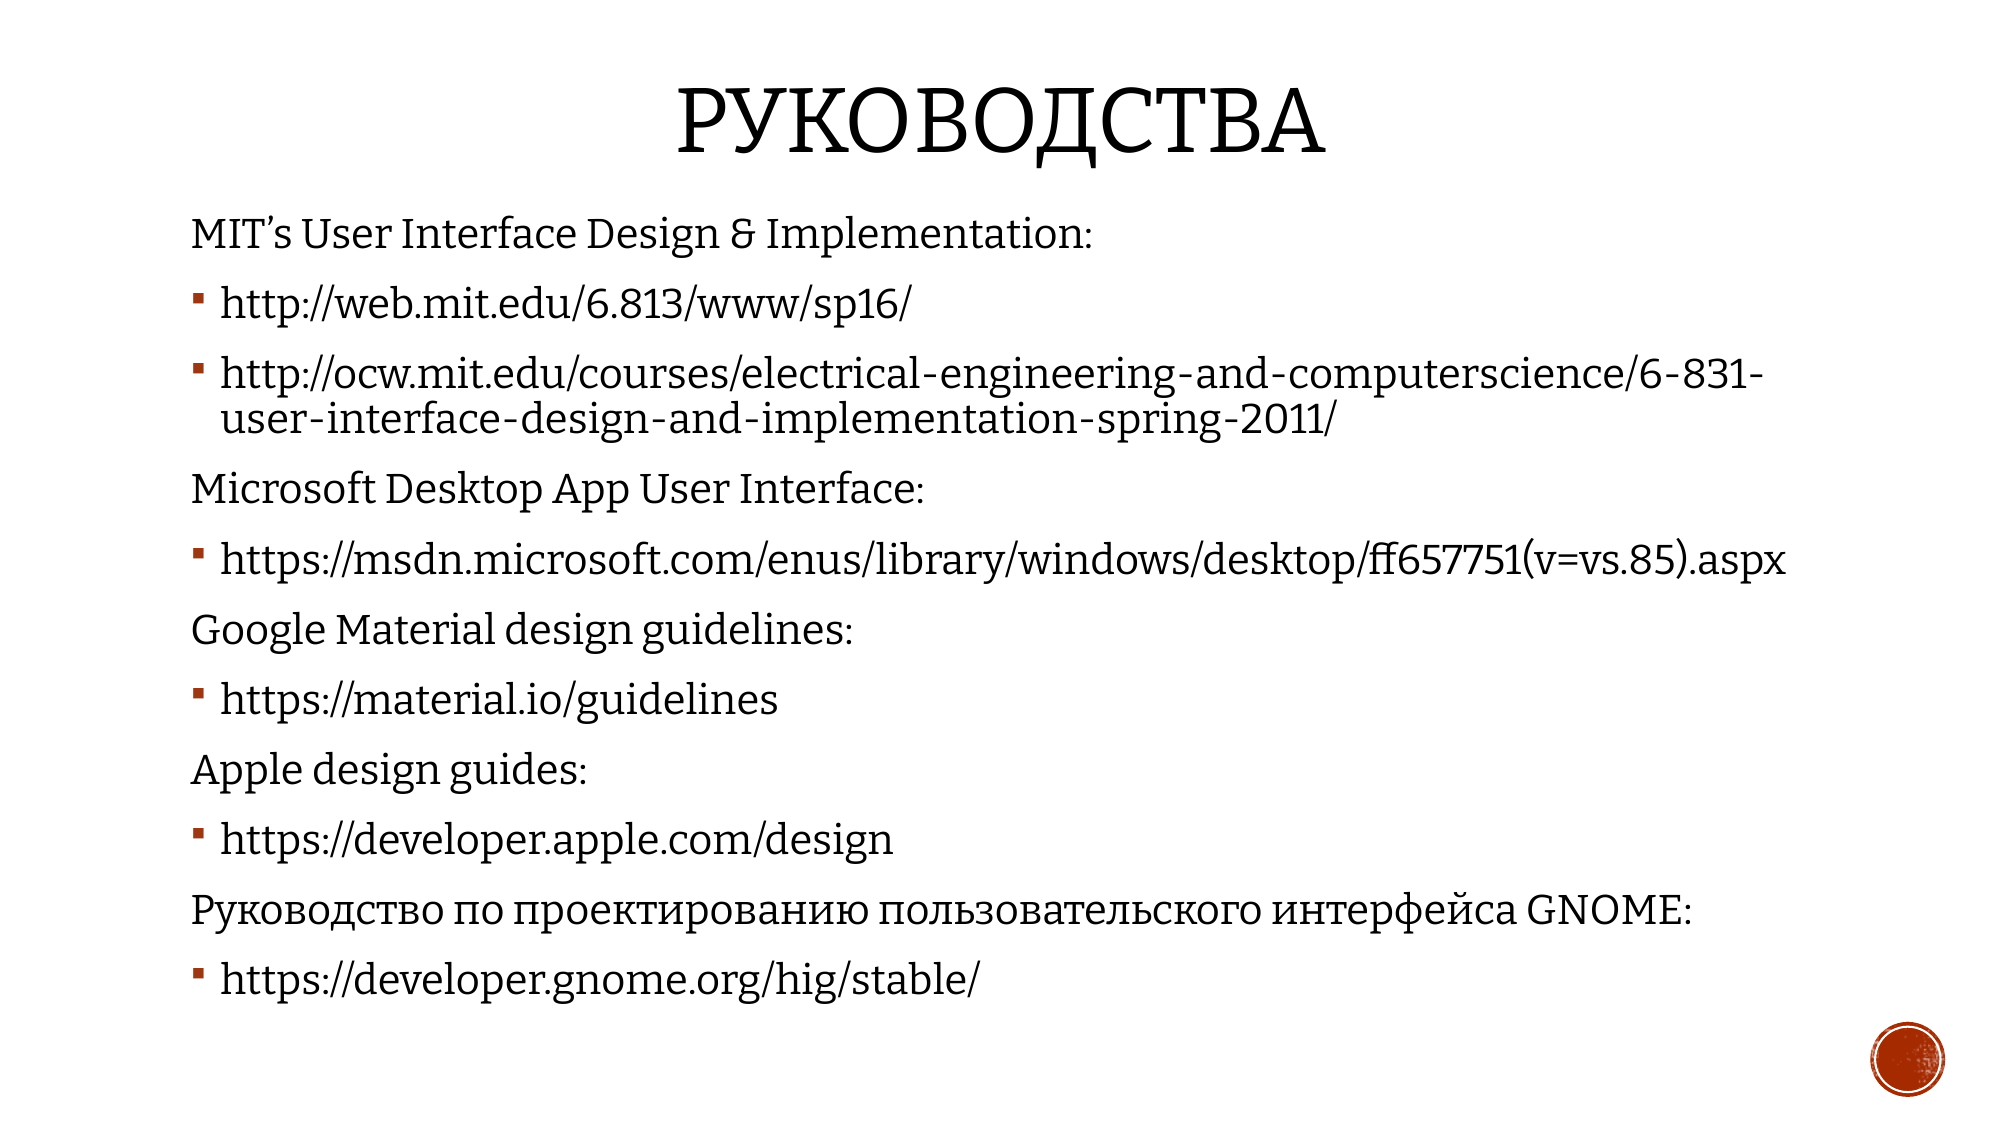

# Руководства
MIT’s User Interface Design & Implementation:
http://web.mit.edu/6.813/www/sp16/
http://ocw.mit.edu/courses/electrical-engineering-and-computerscience/6-831-user-interface-design-and-implementation-spring-2011/
Microsoft Desktop App User Interface:
https://msdn.microsoft.com/enus/library/windows/desktop/ff657751(v=vs.85).aspx
Google Material design guidelines:
https://material.io/guidelines
Apple design guides:
https://developer.apple.com/design
Руководство по проектированию пользовательского интерфейса GNOME:
https://developer.gnome.org/hig/stable/